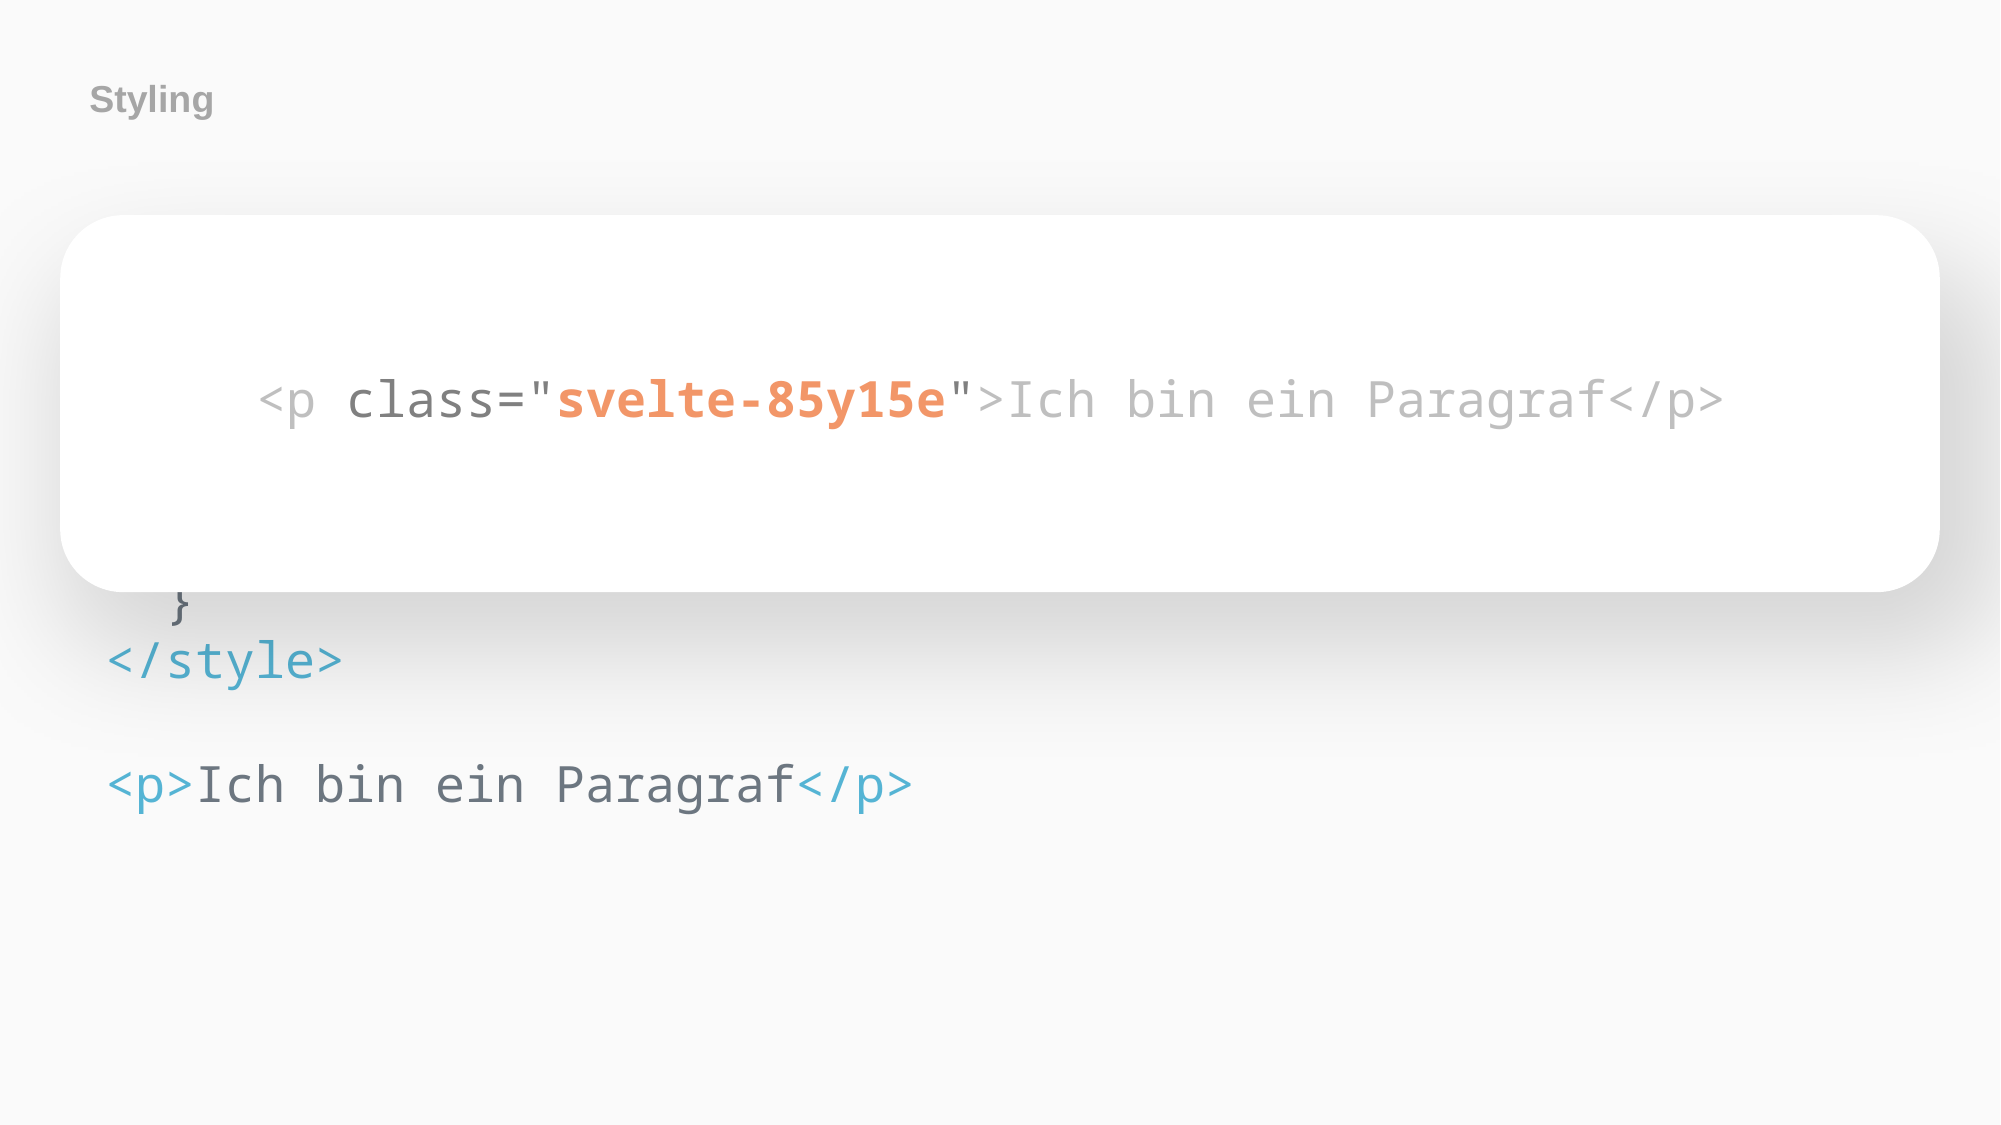

Styling

<p class="svelte-85y15e">Ich bin ein Paragraf</p>
<style>
  p {
    color: turquoise;
    font-family: "Courier New";
    font-size: 1.5em;
  }
</style>
<p>Ich bin ein Paragraf</p>